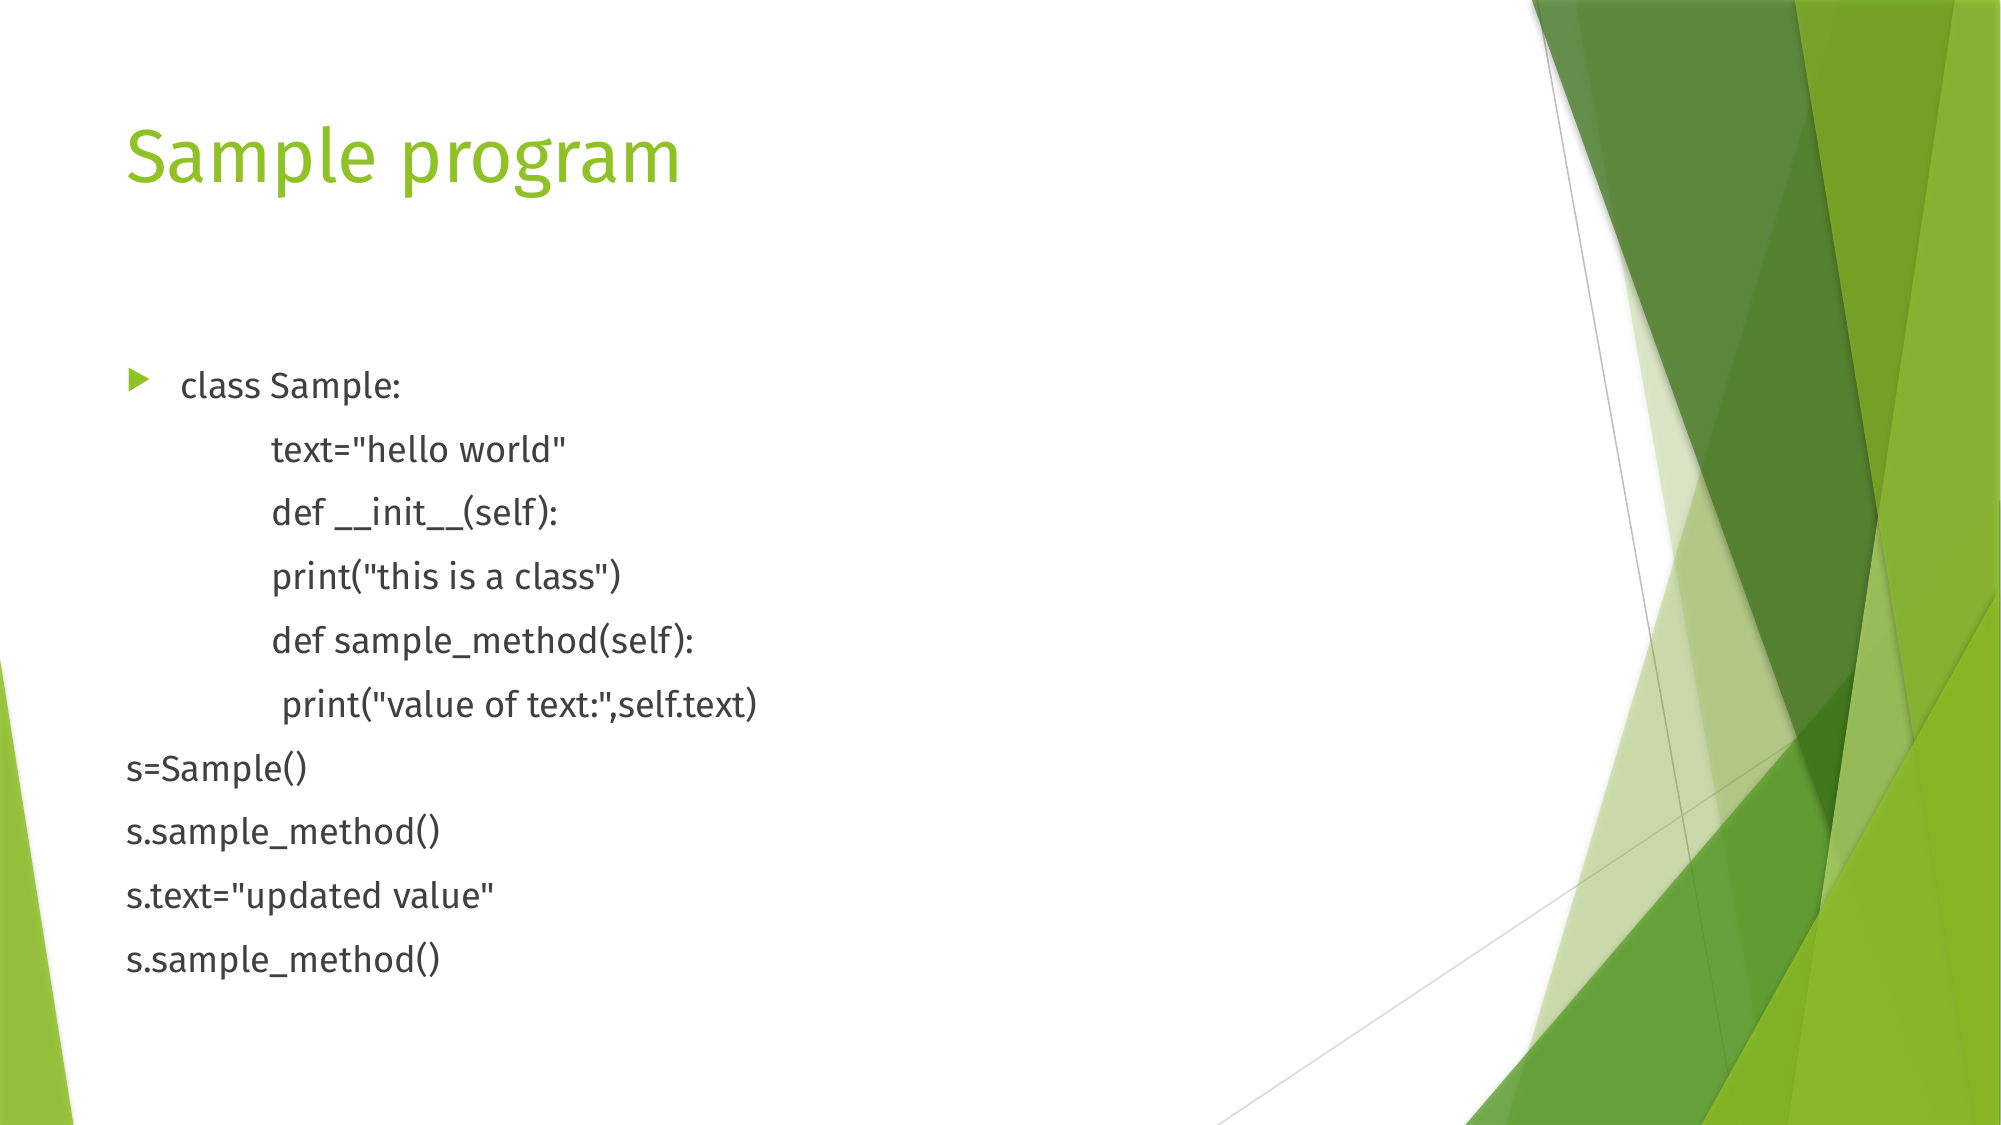

# Sample program
class Sample:
		text="hello world"
    		def __init__(self):
        		print("this is a class")
    		def sample_method(self):
       		 print("value of text:",self.text)
s=Sample()
s.sample_method()
s.text="updated value"
s.sample_method()